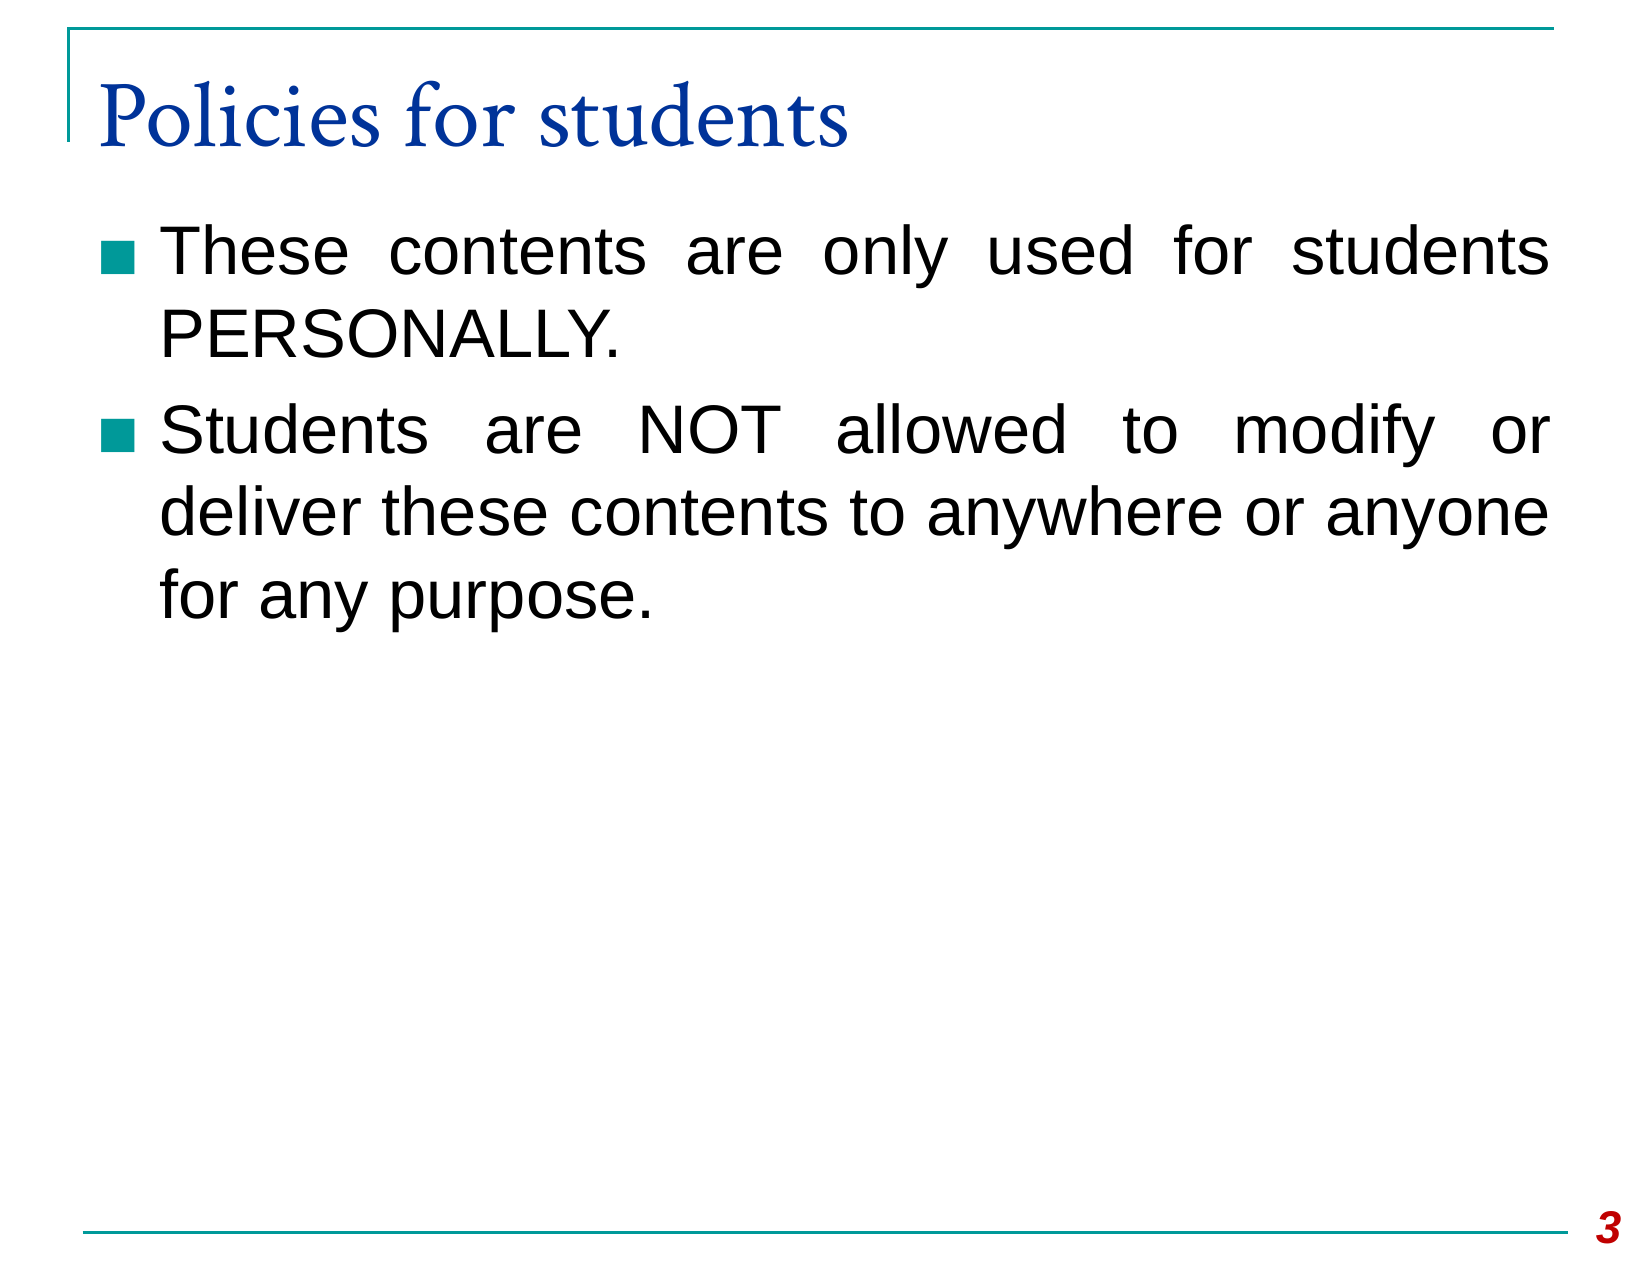

# Policies for students
These contents are only used for students PERSONALLY.
Students are NOT allowed to modify or deliver these contents to anywhere or anyone for any purpose.

3